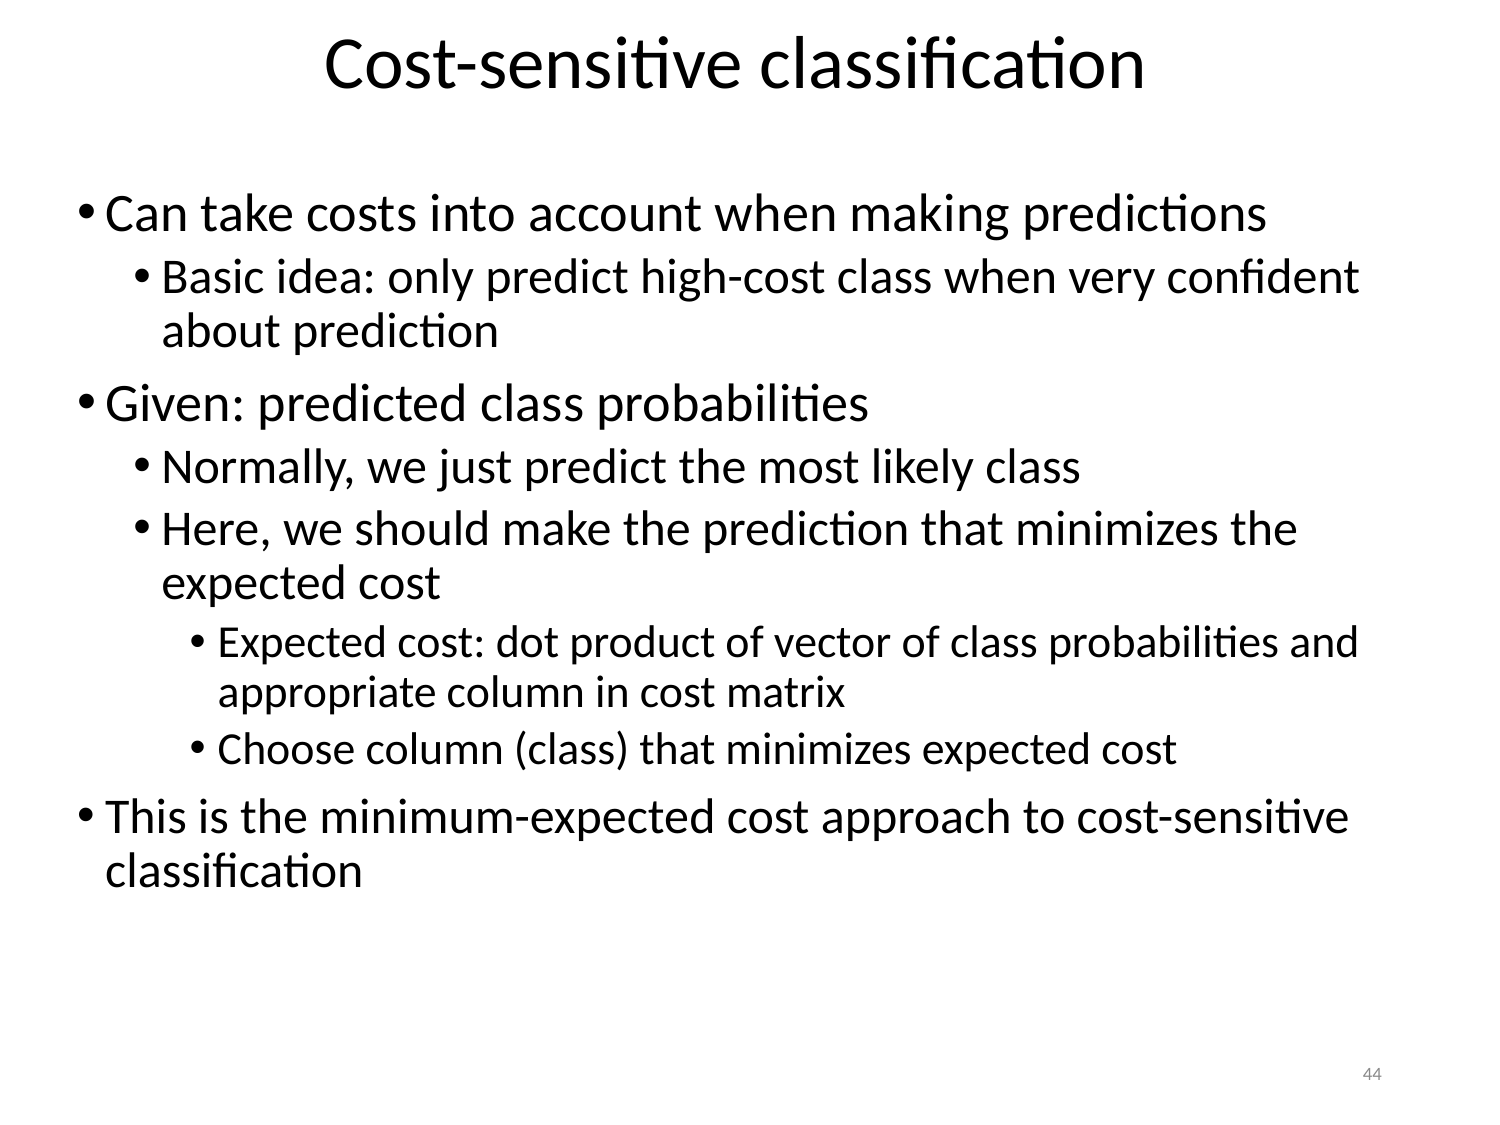

Cost-sensitive classification
Can take costs into account when making predictions
Basic idea: only predict high-cost class when very confident about prediction
Given: predicted class probabilities
Normally, we just predict the most likely class
Here, we should make the prediction that minimizes the expected cost
Expected cost: dot product of vector of class probabilities and appropriate column in cost matrix
Choose column (class) that minimizes expected cost
This is the minimum-expected cost approach to cost-sensitive classification
44